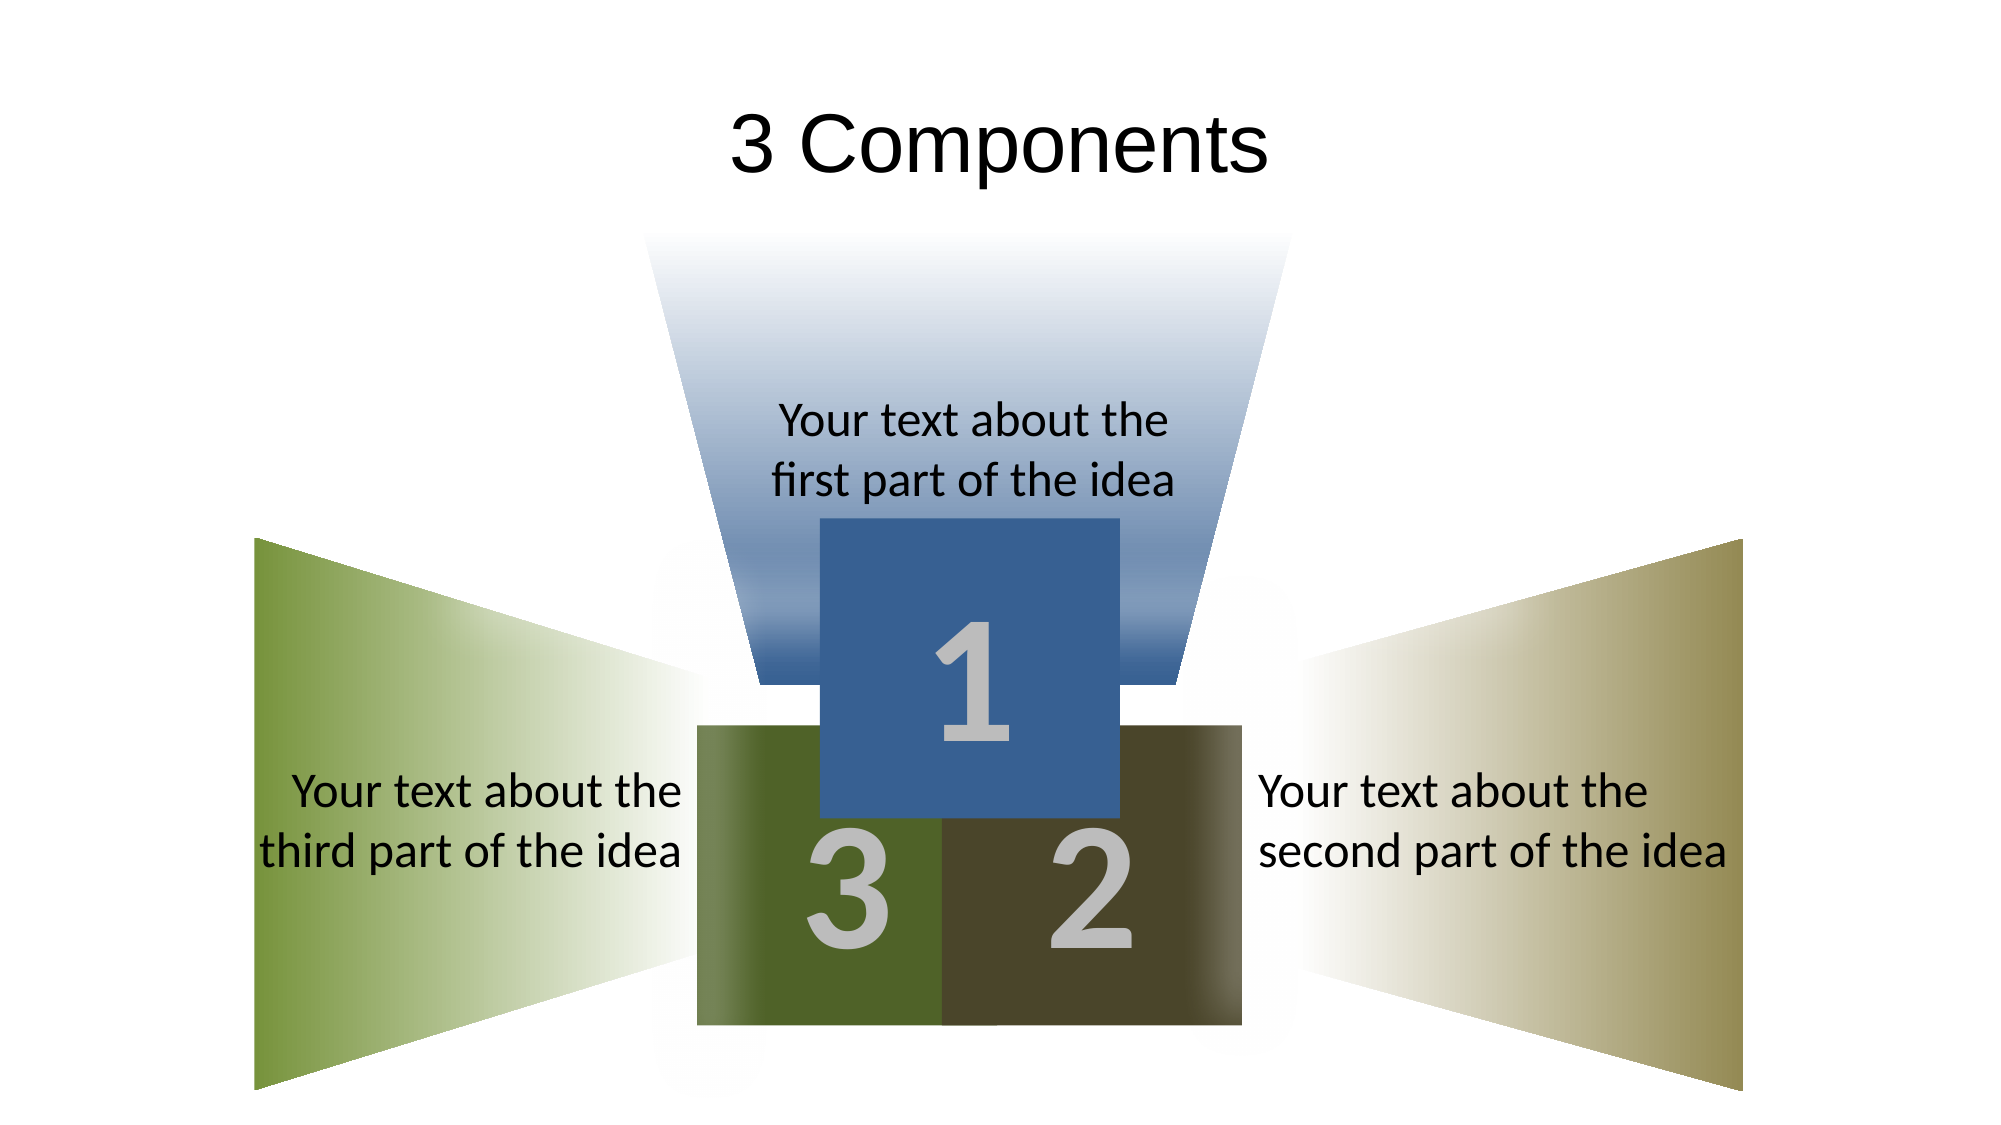

# 3 Components

Your text about the first part of the idea
1

3
2

Your text about the third part of the idea
Your text about the second part of the idea